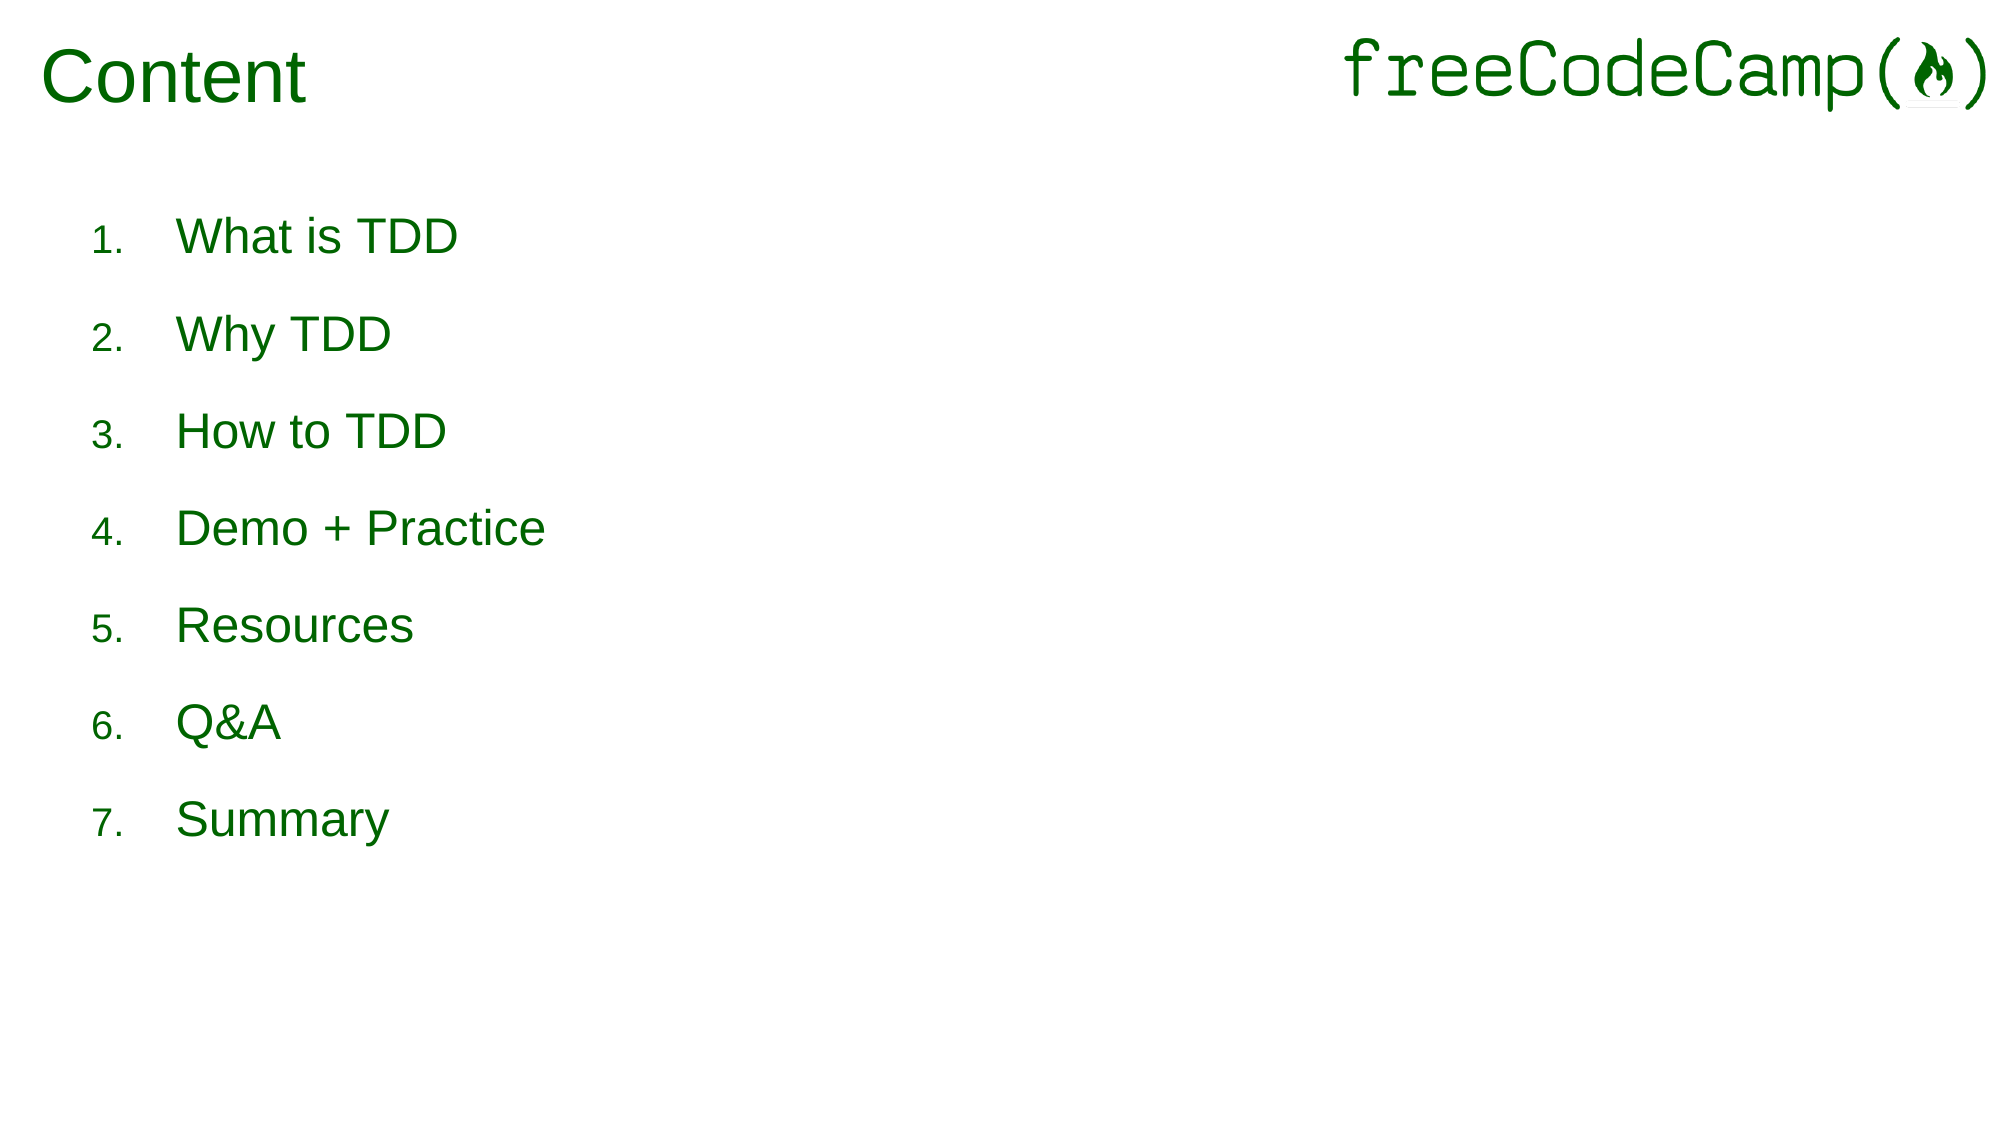

# Content
What is TDD
Why TDD
How to TDD
Demo + Practice
Resources
Q&A
Summary